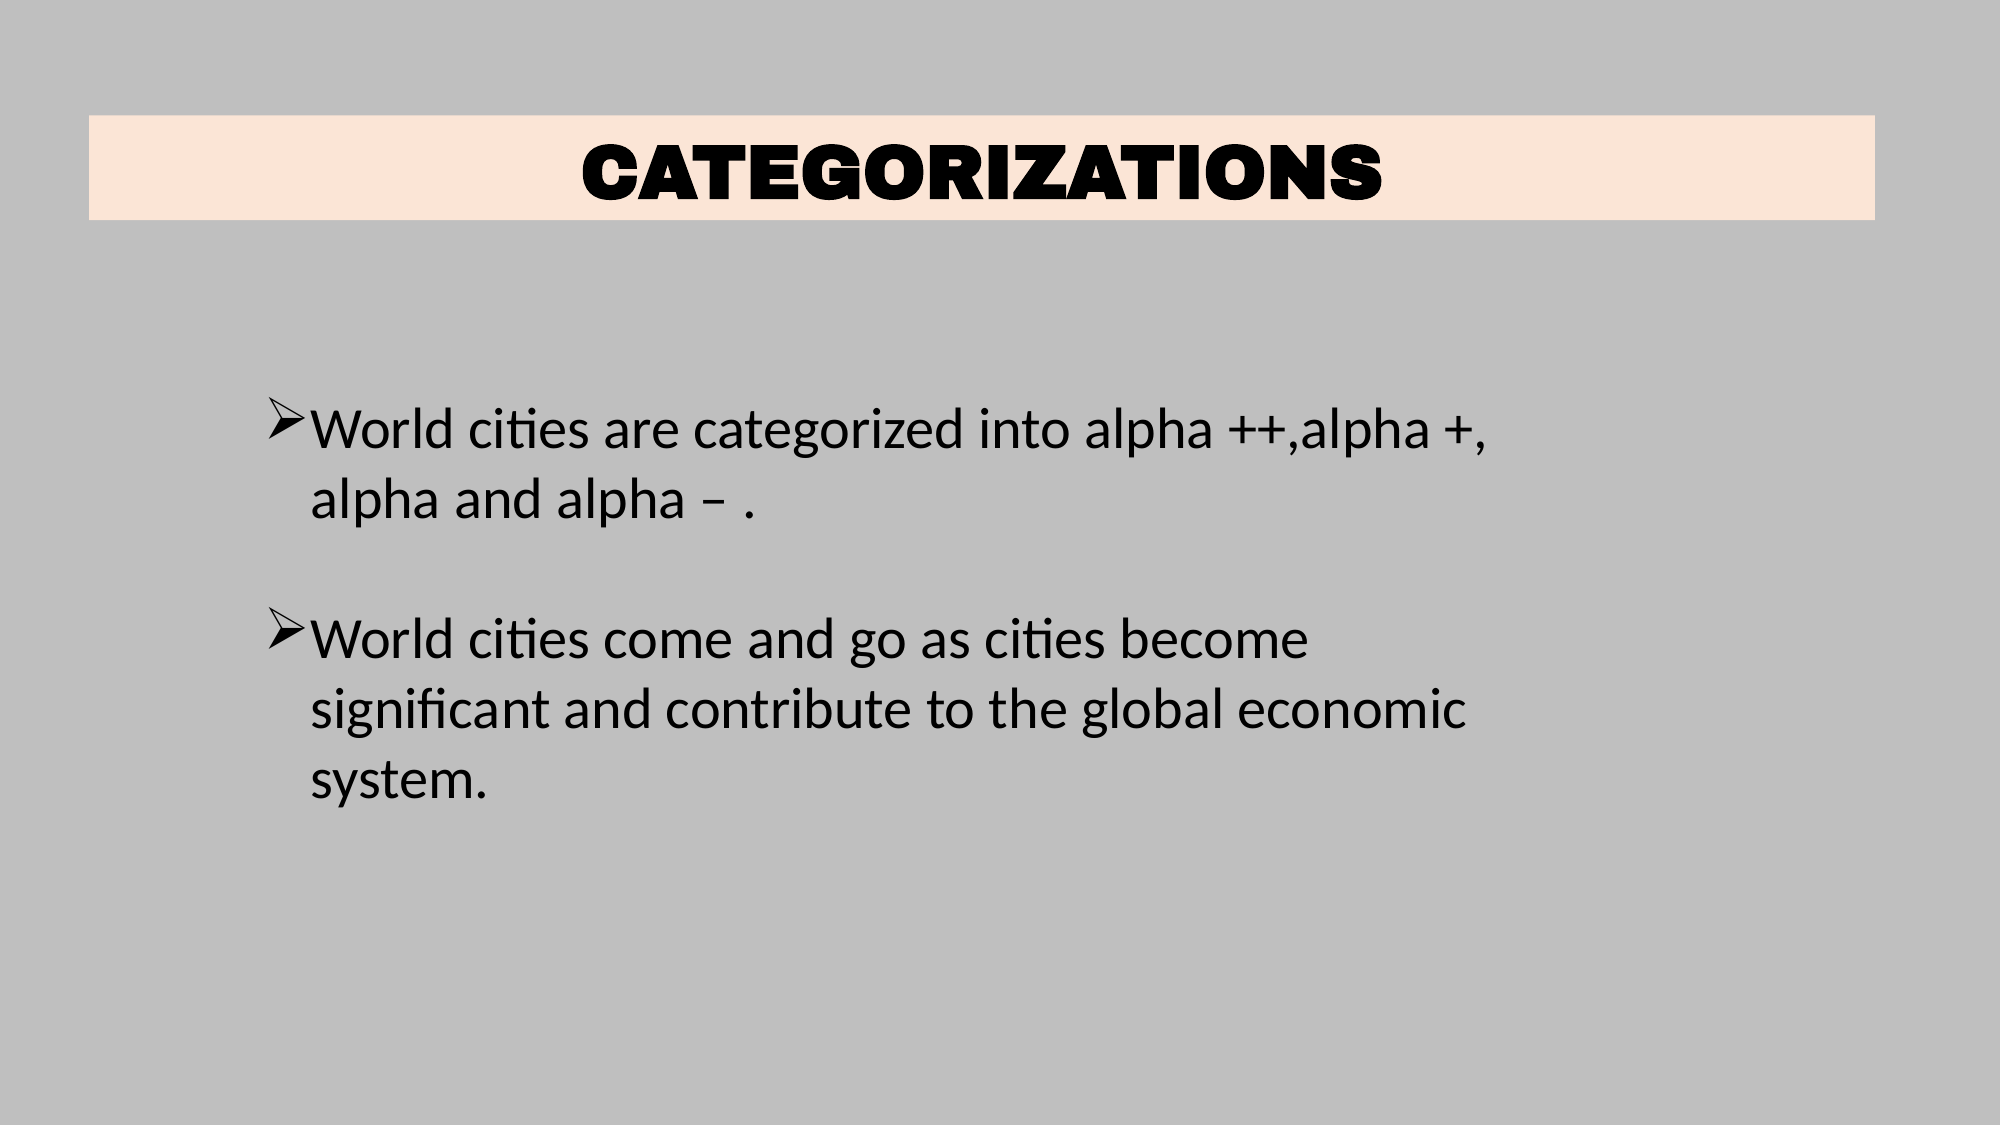

CATEGORIZATIONS
World cities are categorized into alpha ++,alpha +, alpha and alpha – .

World cities come and go as cities become significant and contribute to the global economic system.